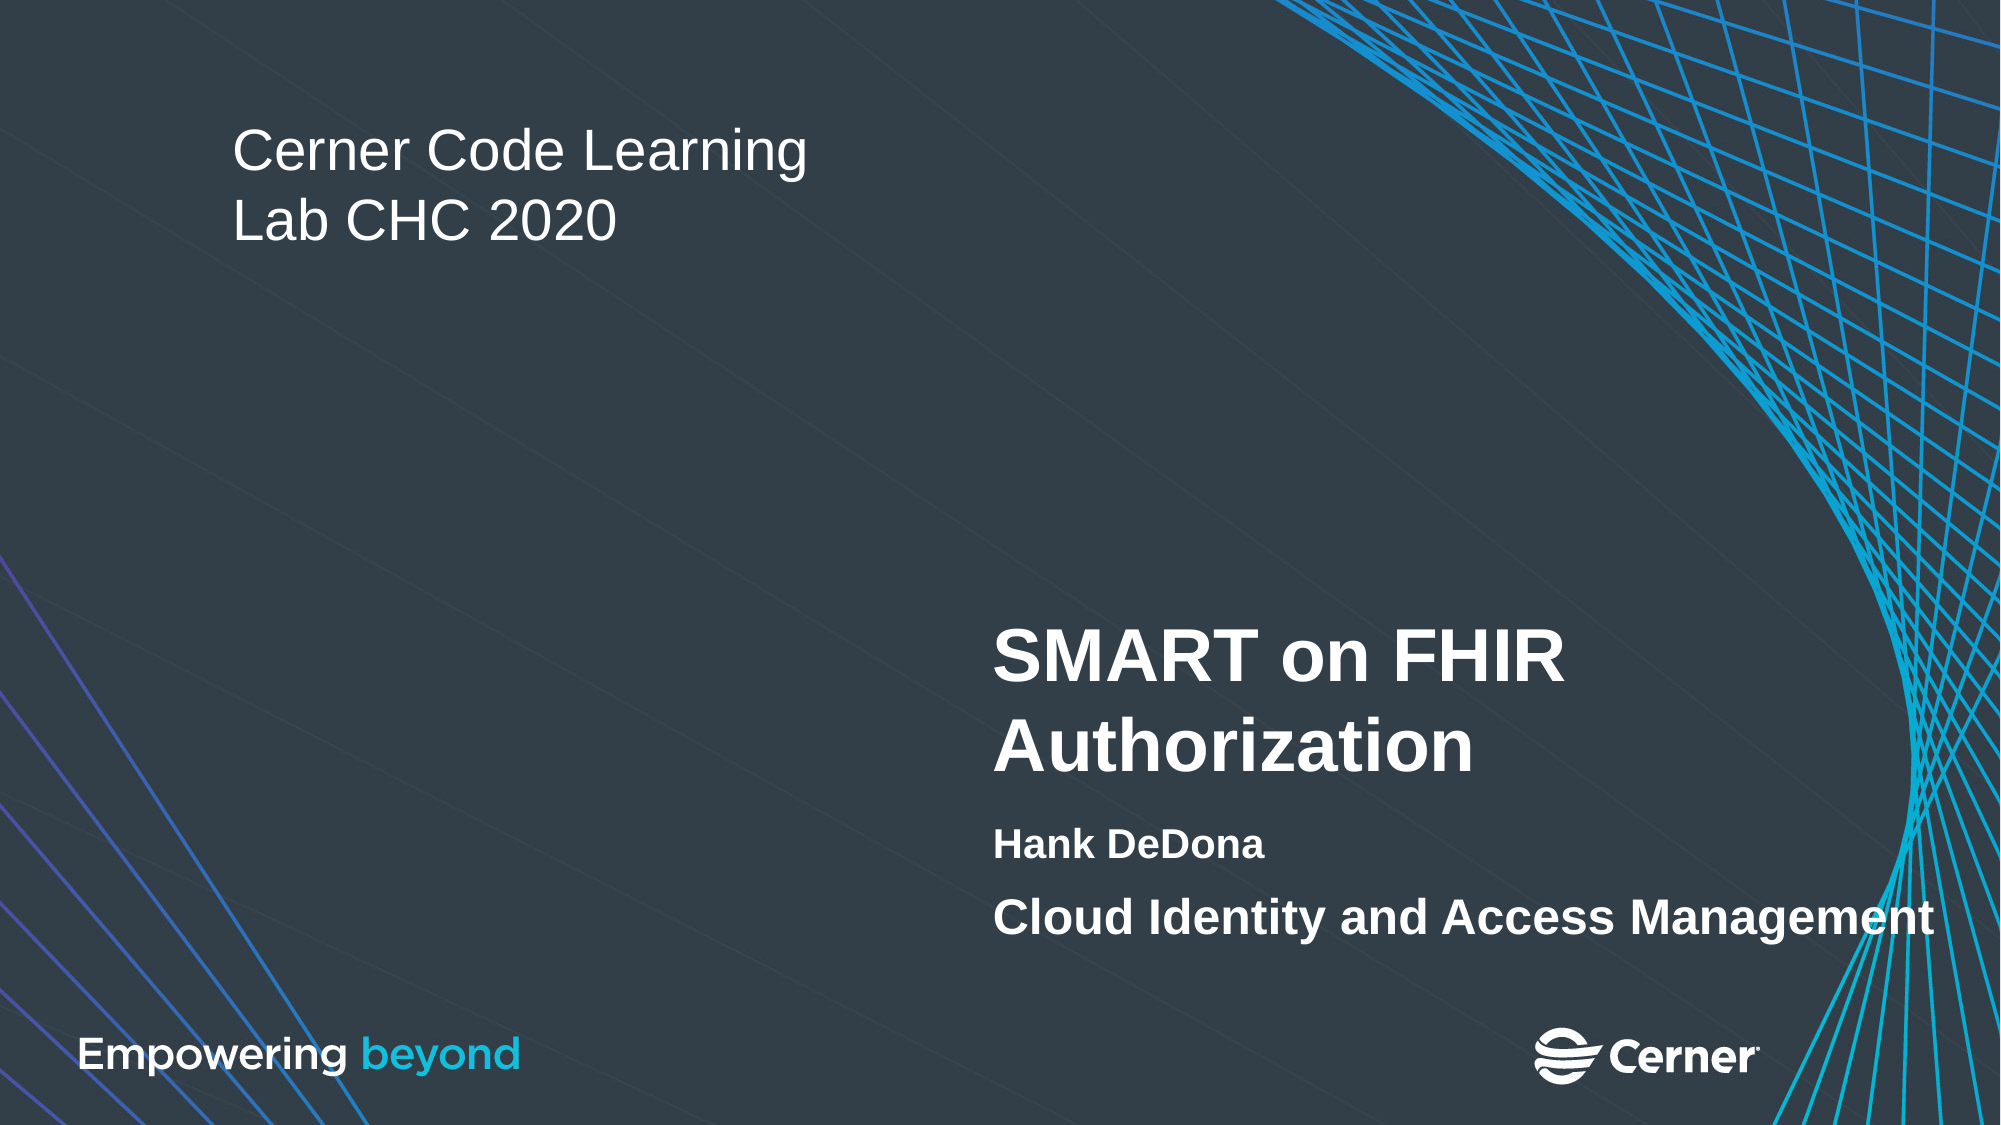

Cerner Code Learning  Lab CHC 2020
SMART on FHIR Authorization
Hank DeDona
Cloud Identity and Access Management